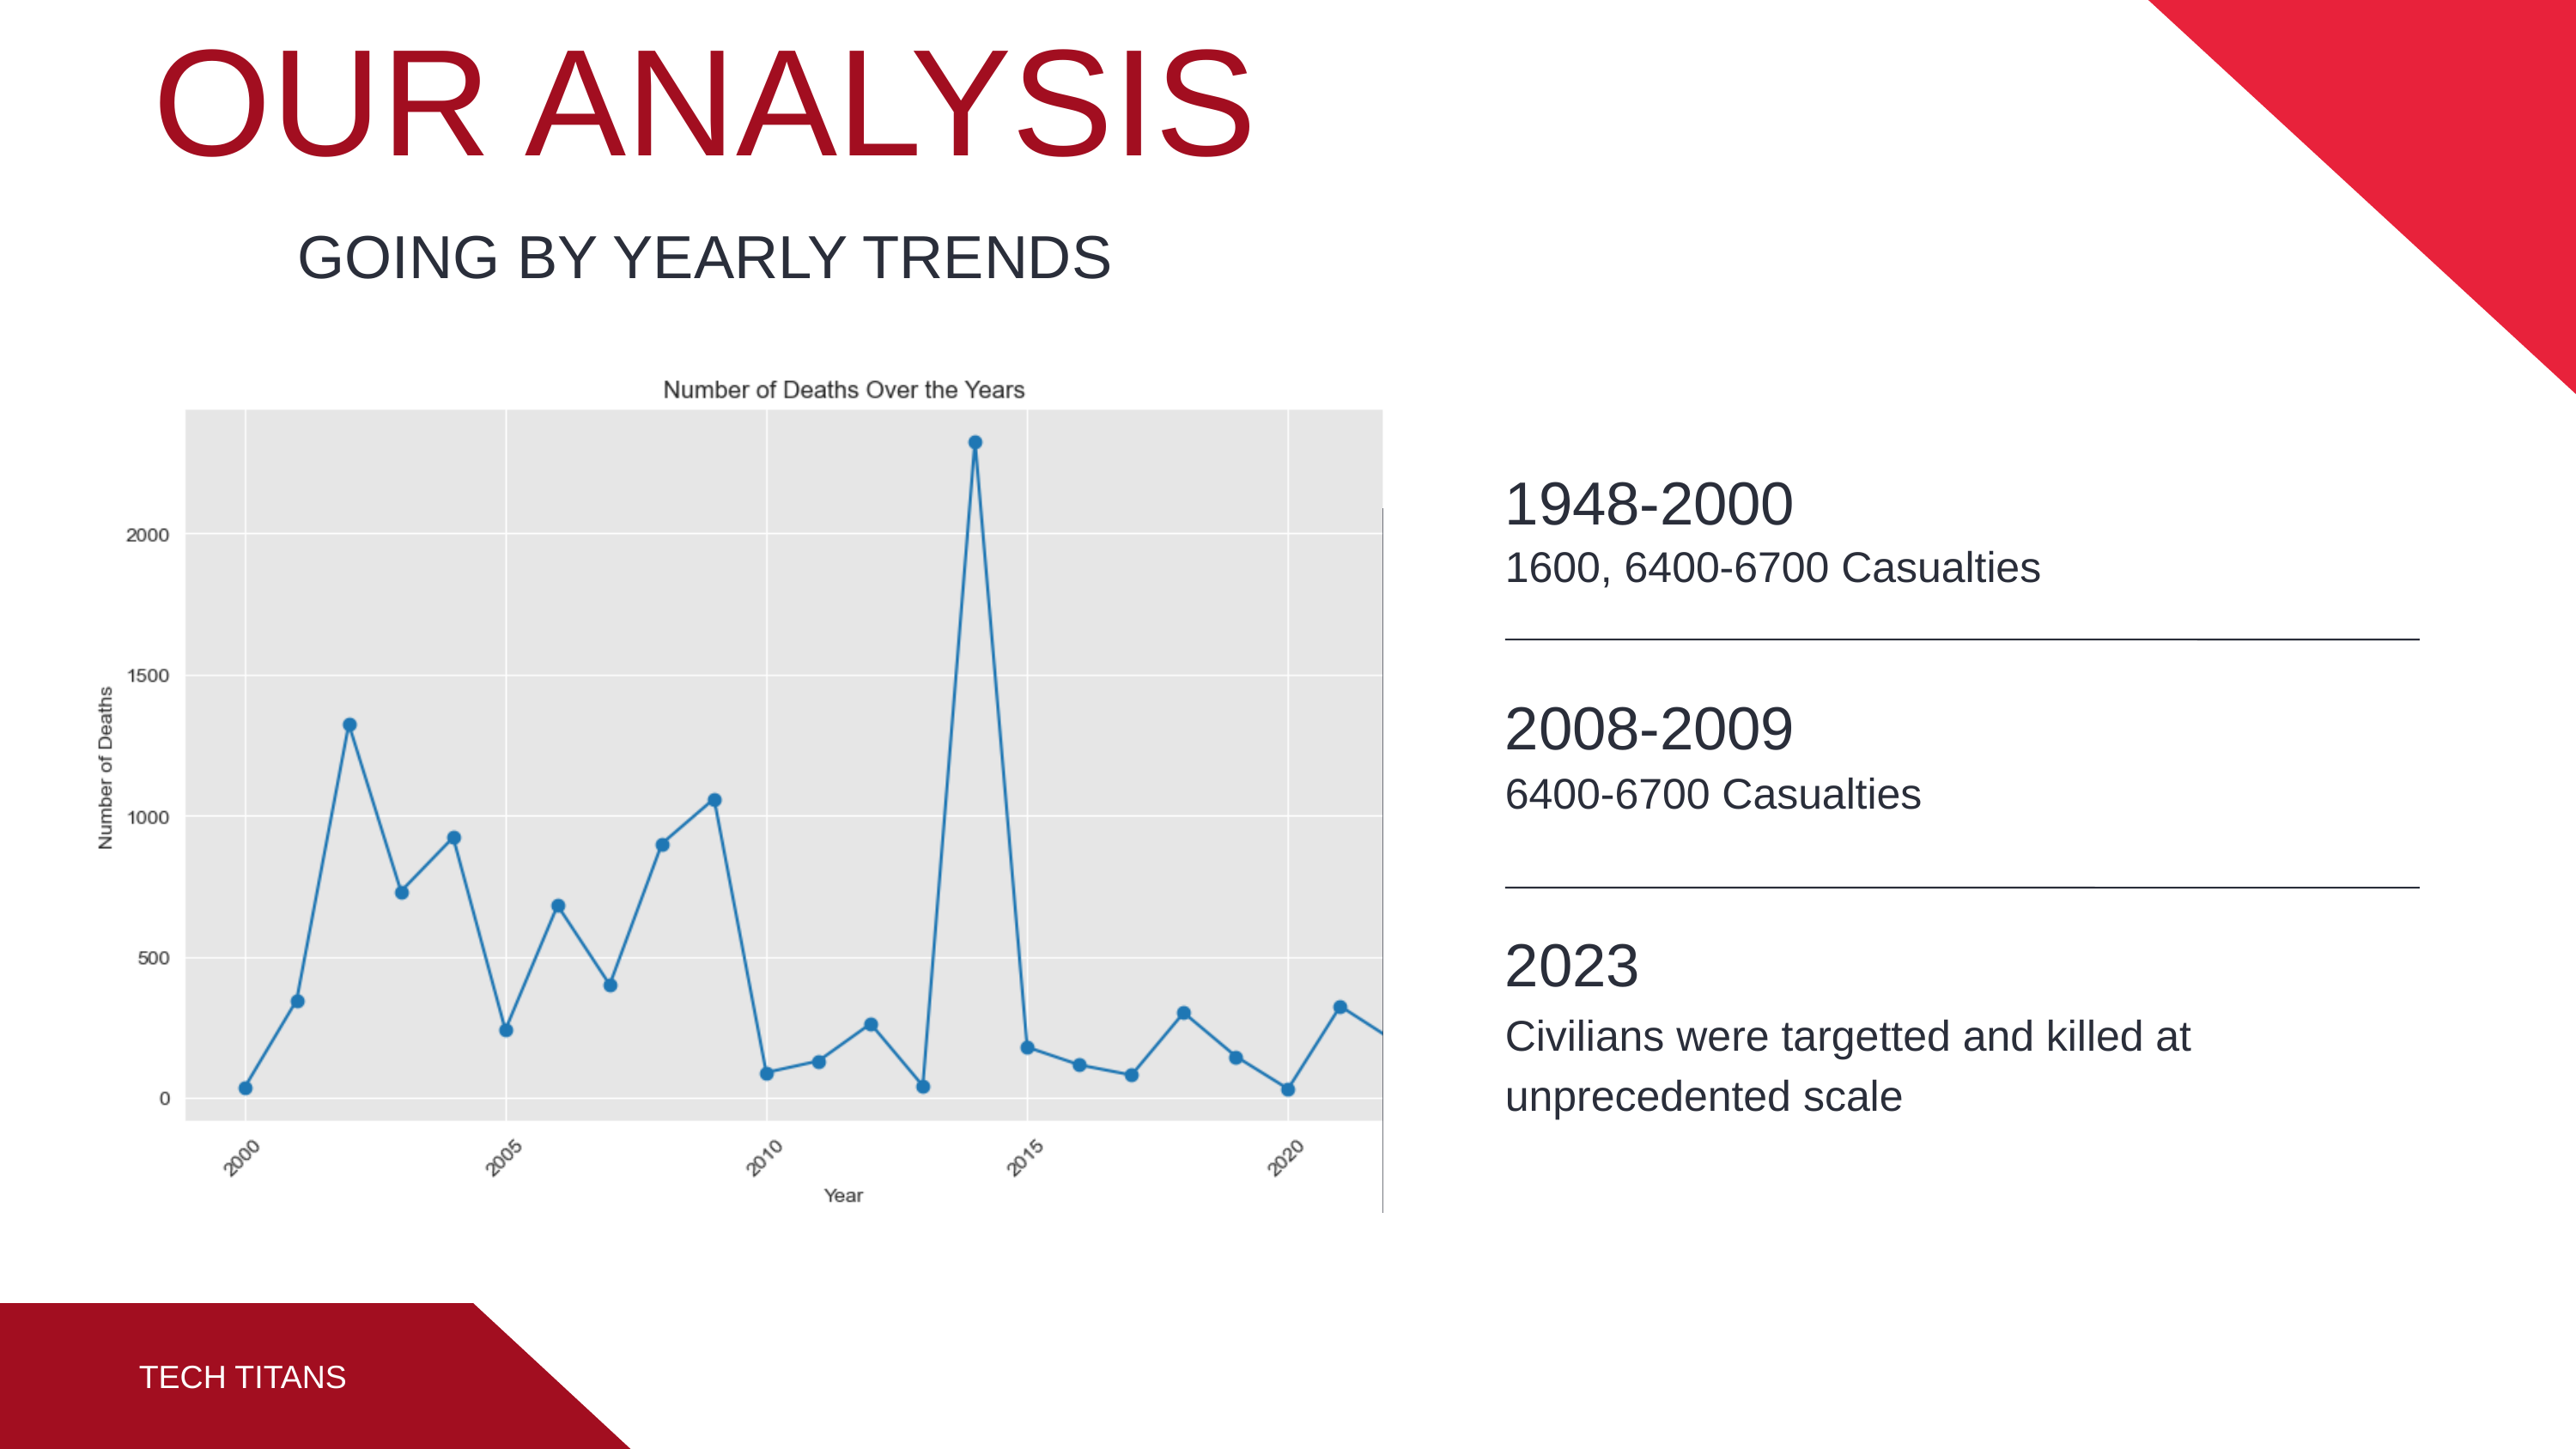

OUR ANALYSIS
GOING BY YEARLY TRENDS

1948-2000
1600, 6400-6700 Casualties

2008-2009
6400-6700 Casualties

2023
Civilians were targetted and killed at unprecedented scale

TECH TITANS